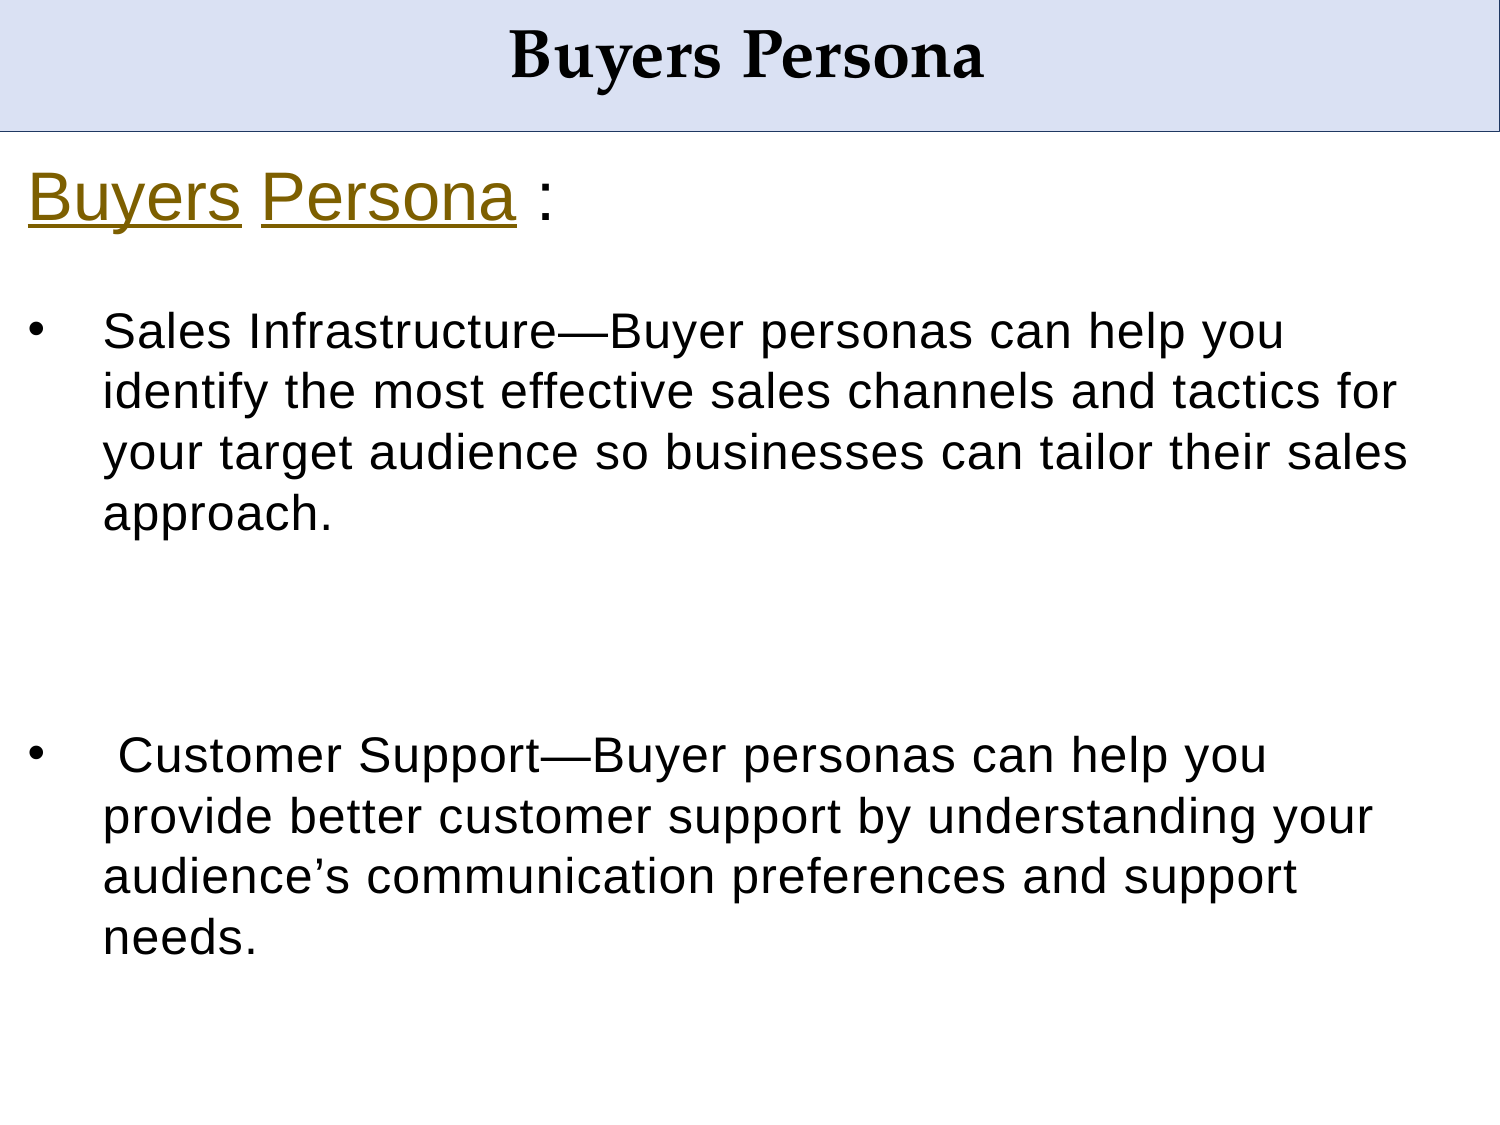

# Buyers Persona
Buyers Persona :

Sales Infrastructure—Buyer personas can help you identify the most effective sales channels and tactics for your target audience so businesses can tailor their sales approach.

 Customer Support—Buyer personas can help you provide better customer support by understanding your audience’s communication preferences and support needs.